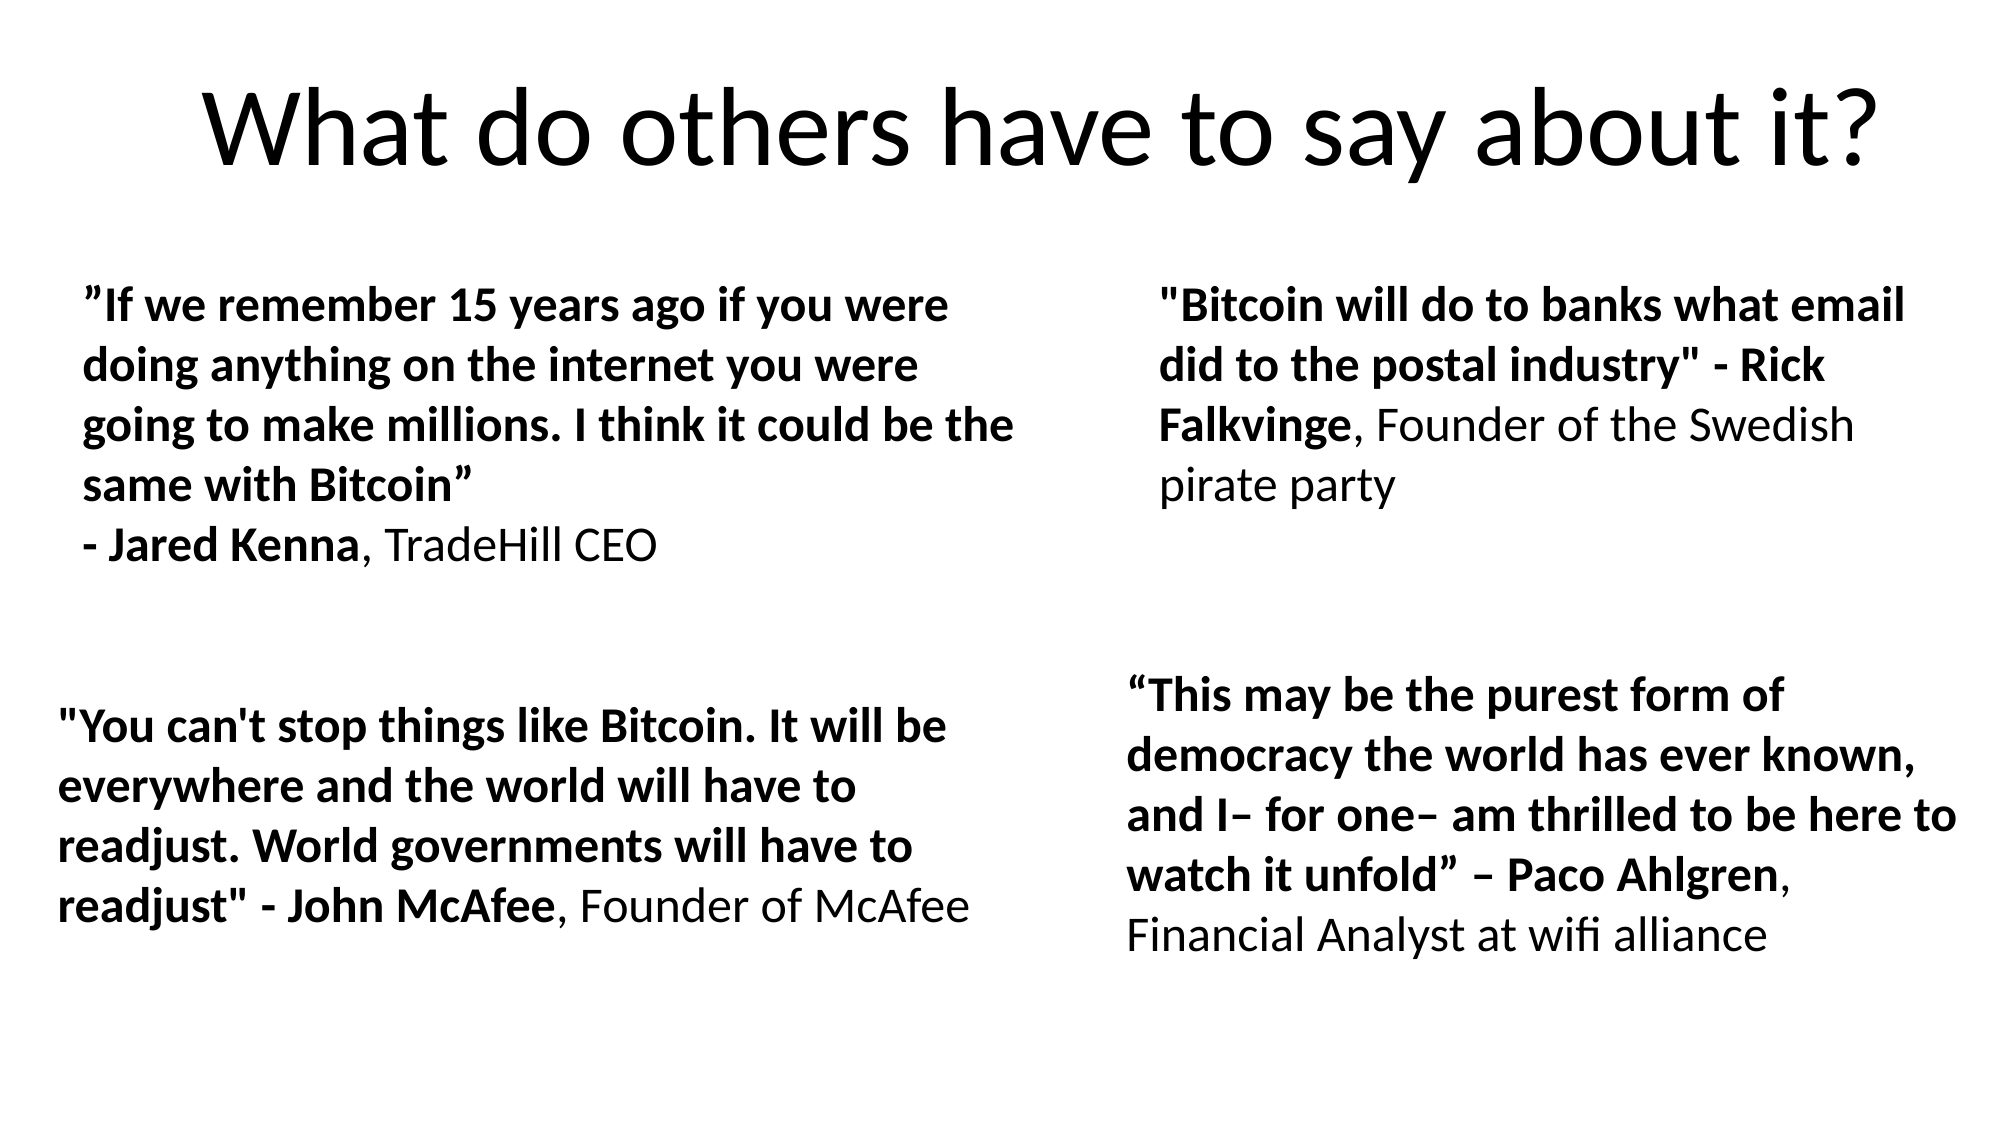

What do others have to say about it?
”If we remember 15 years ago if you were doing anything on the internet you were going to make millions. I think it could be the same with Bitcoin”
- Jared Kenna, TradeHill CEO
"Bitcoin will do to banks what email did to the postal industry" - Rick Falkvinge, Founder of the Swedish pirate party
“This may be the purest form of democracy the world has ever known, and I– for one– am thrilled to be here to watch it unfold” – Paco Ahlgren, Financial Analyst at wifi alliance
"You can't stop things like Bitcoin. It will be everywhere and the world will have to readjust. World governments will have to readjust" - John McAfee, Founder of McAfee